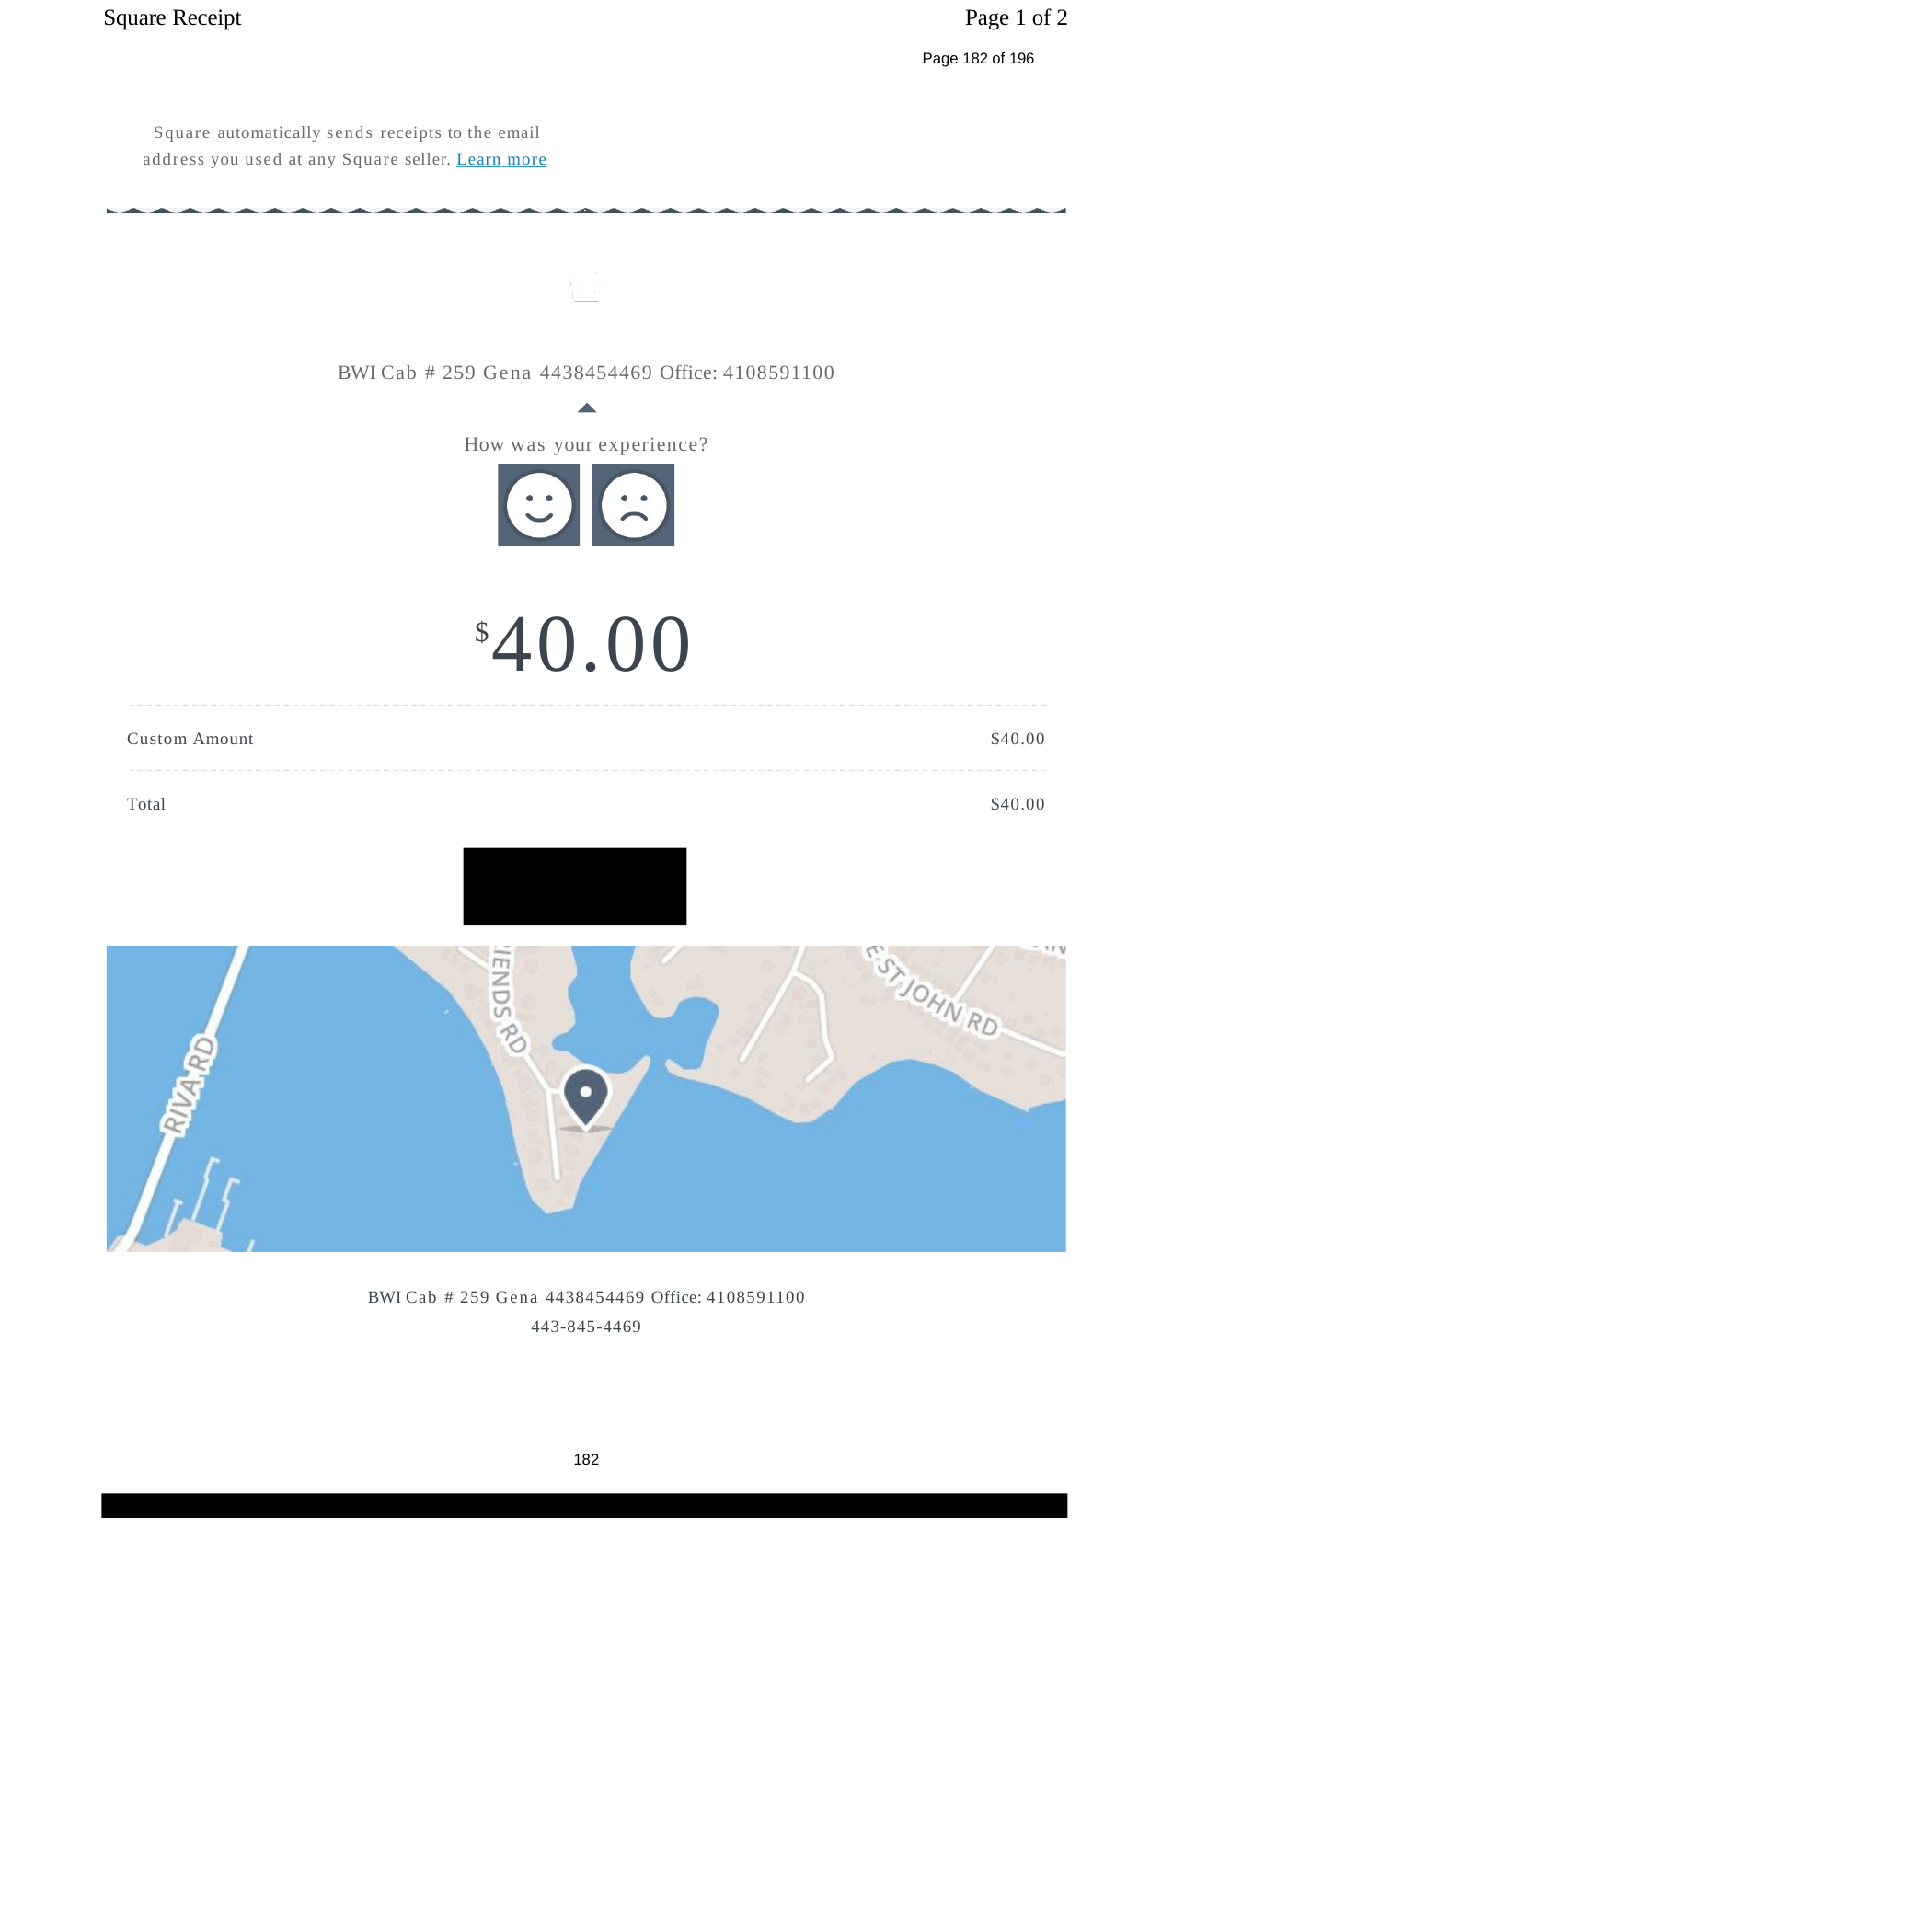

Square Receipt
Page 1 of 2
Page 182 of 196
Square automatically sends receipts to the email  address you used at any Square seller. Learn more

BWI Cab # 259 Gena 4438454469 Office: 4108591100

How was your experience?

$40.00

Custom Amount
$40.00

Total
$40.00

BWI Cab # 259 Gena 4438454469 Office: 4108591100
443-845-4469
182